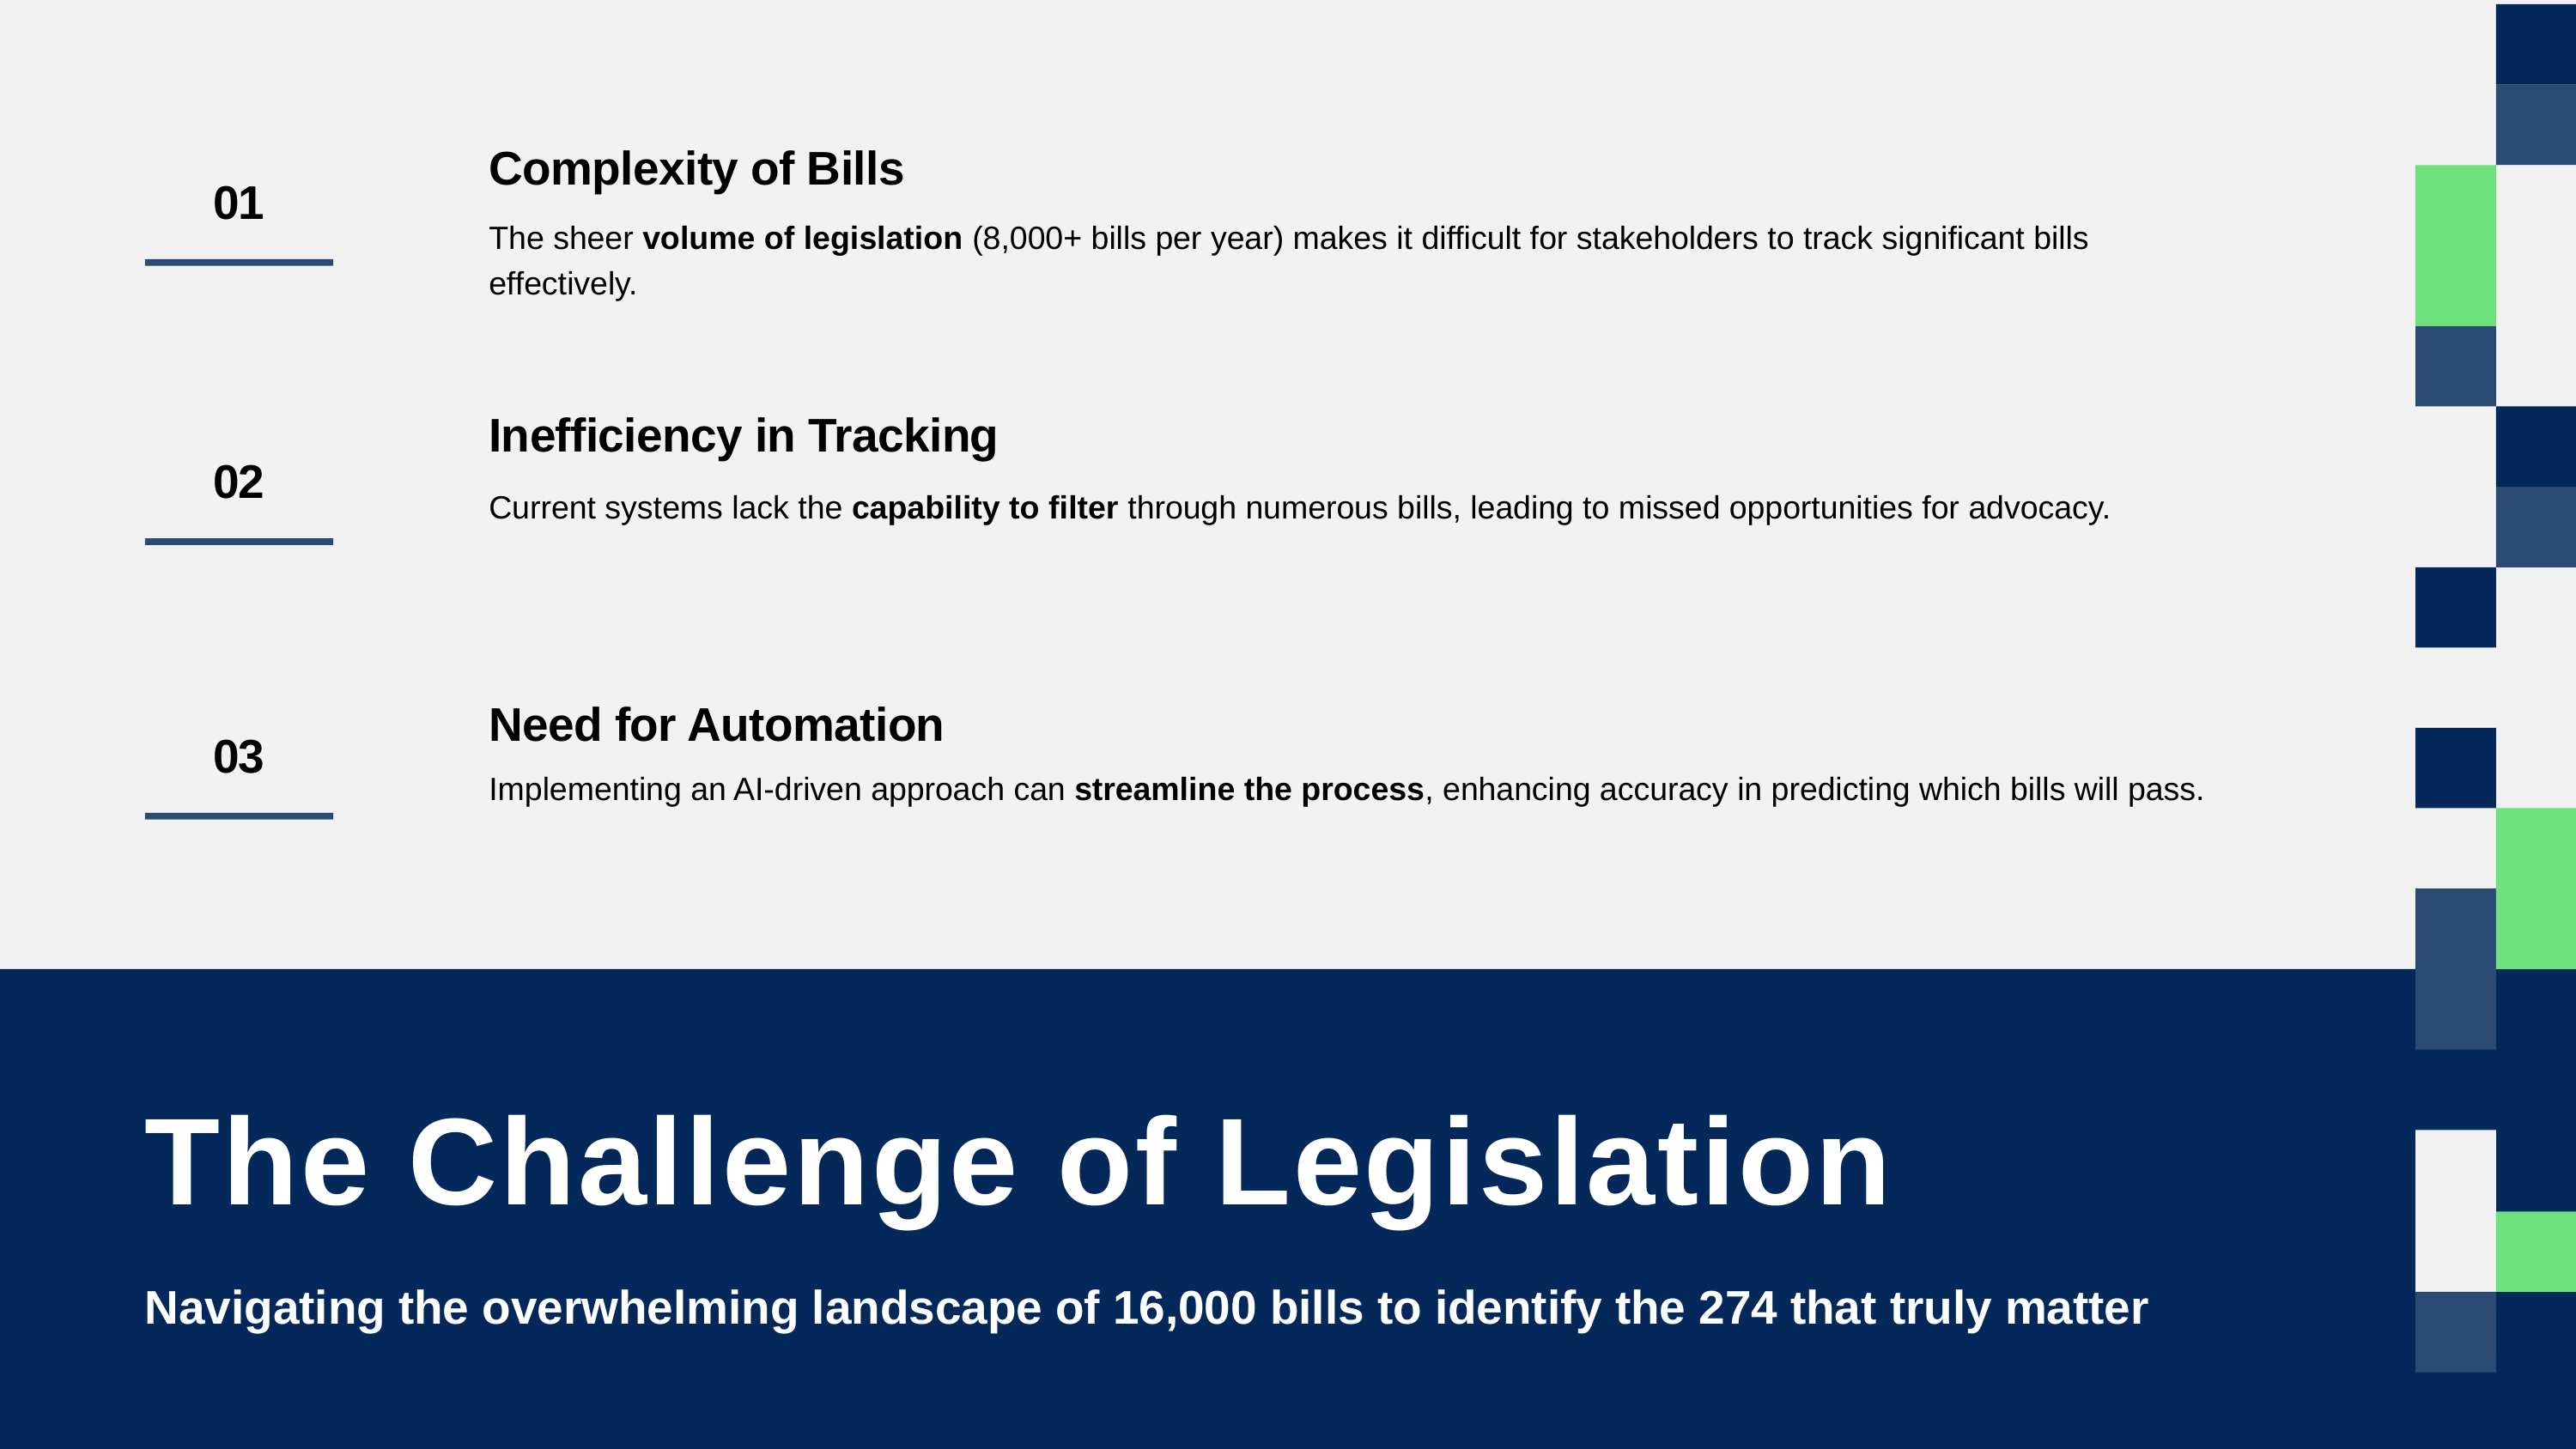

Complexity of Bills
The sheer volume of legislation (8,000+ bills per year) makes it difficult for stakeholders to track significant bills effectively.
01

Inefficiency in Tracking
Current systems lack the capability to filter through numerous bills, leading to missed opportunities for advocacy.
02

Need for Automation
Implementing an AI-driven approach can streamline the process, enhancing accuracy in predicting which bills will pass.
03

The Challenge of Legislation
Navigating the overwhelming landscape of 16,000 bills to identify the 274 that truly matter